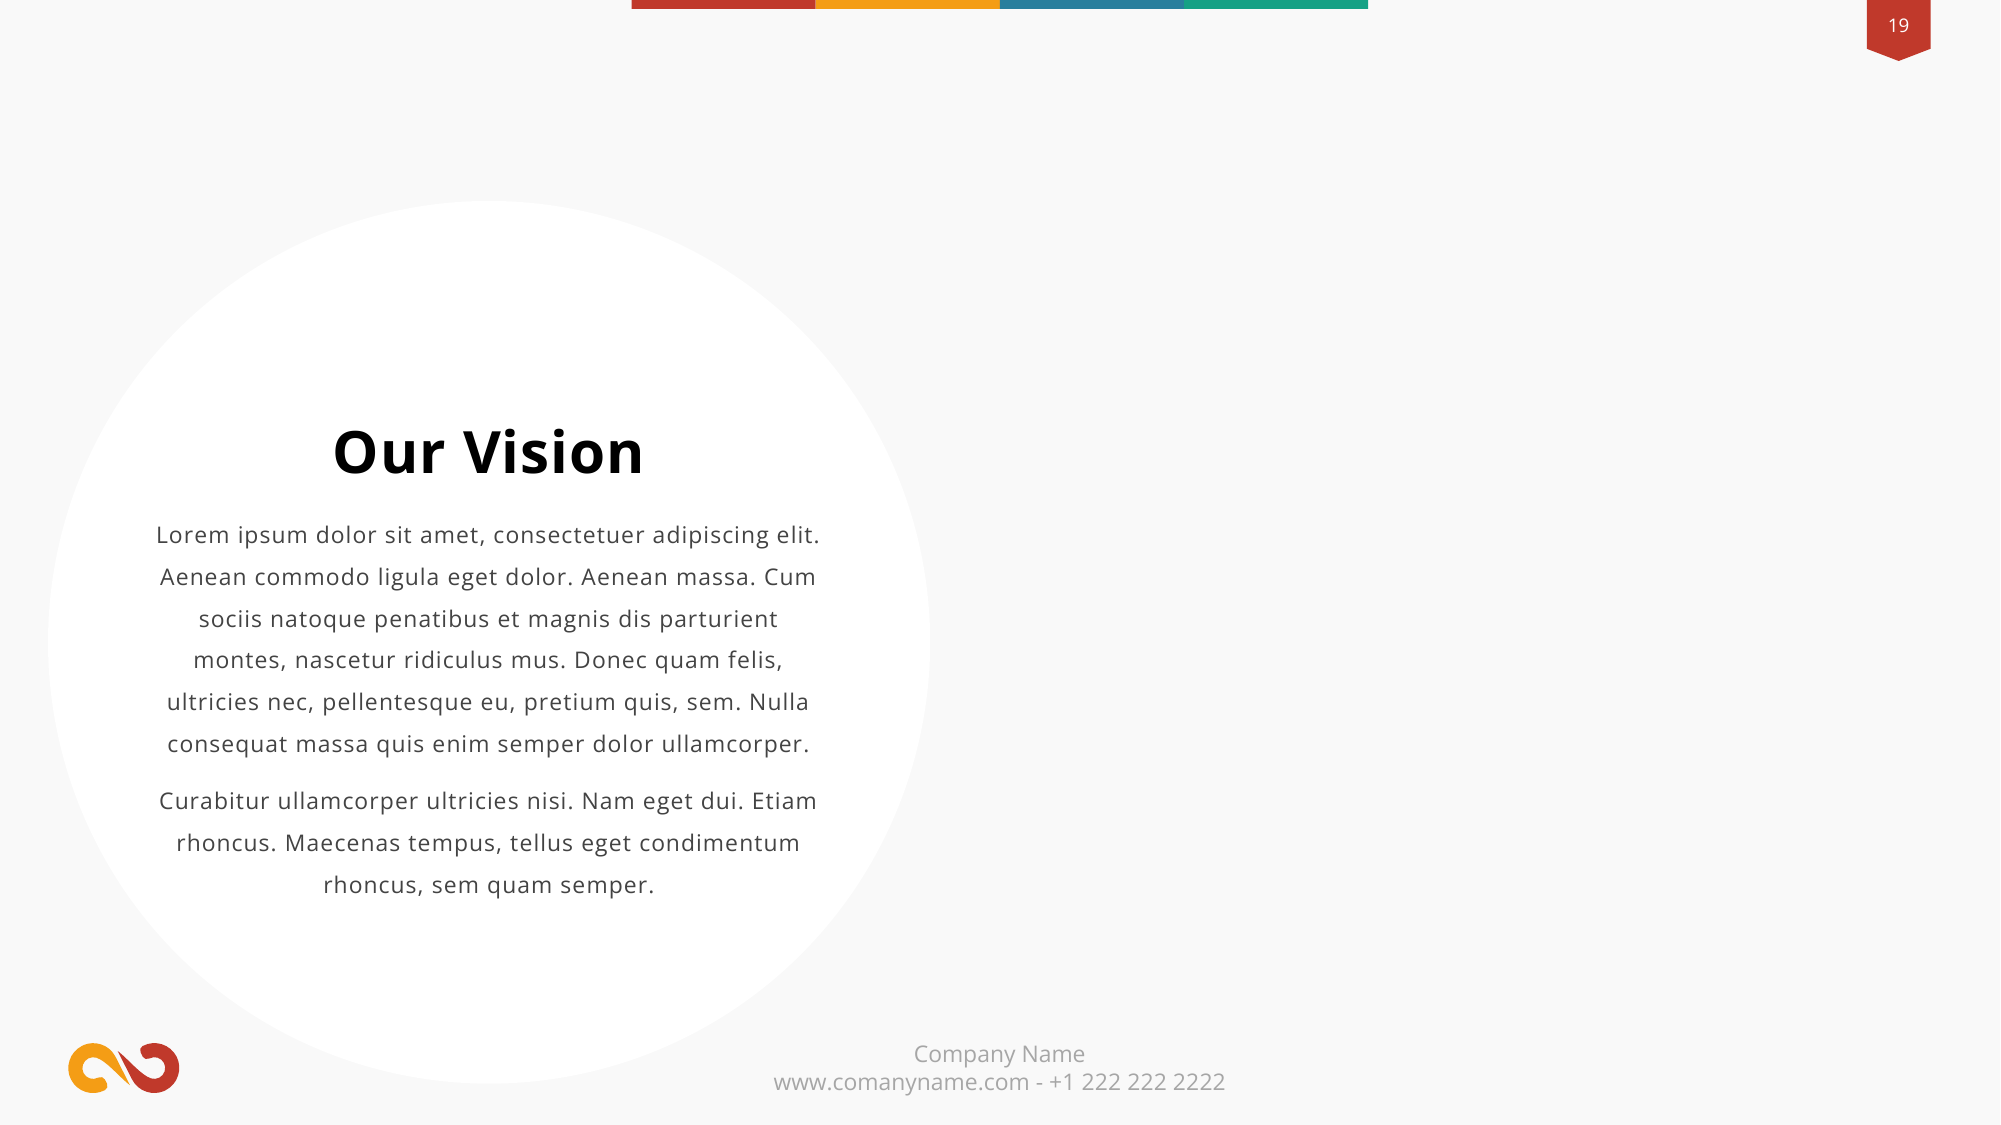

Our Vision
Lorem ipsum dolor sit amet, consectetuer adipiscing elit. Aenean commodo ligula eget dolor. Aenean massa. Cum sociis natoque penatibus et magnis dis parturient montes, nascetur ridiculus mus. Donec quam felis, ultricies nec, pellentesque eu, pretium quis, sem. Nulla consequat massa quis enim semper dolor ullamcorper.
Curabitur ullamcorper ultricies nisi. Nam eget dui. Etiam rhoncus. Maecenas tempus, tellus eget condimentum rhoncus, sem quam semper.